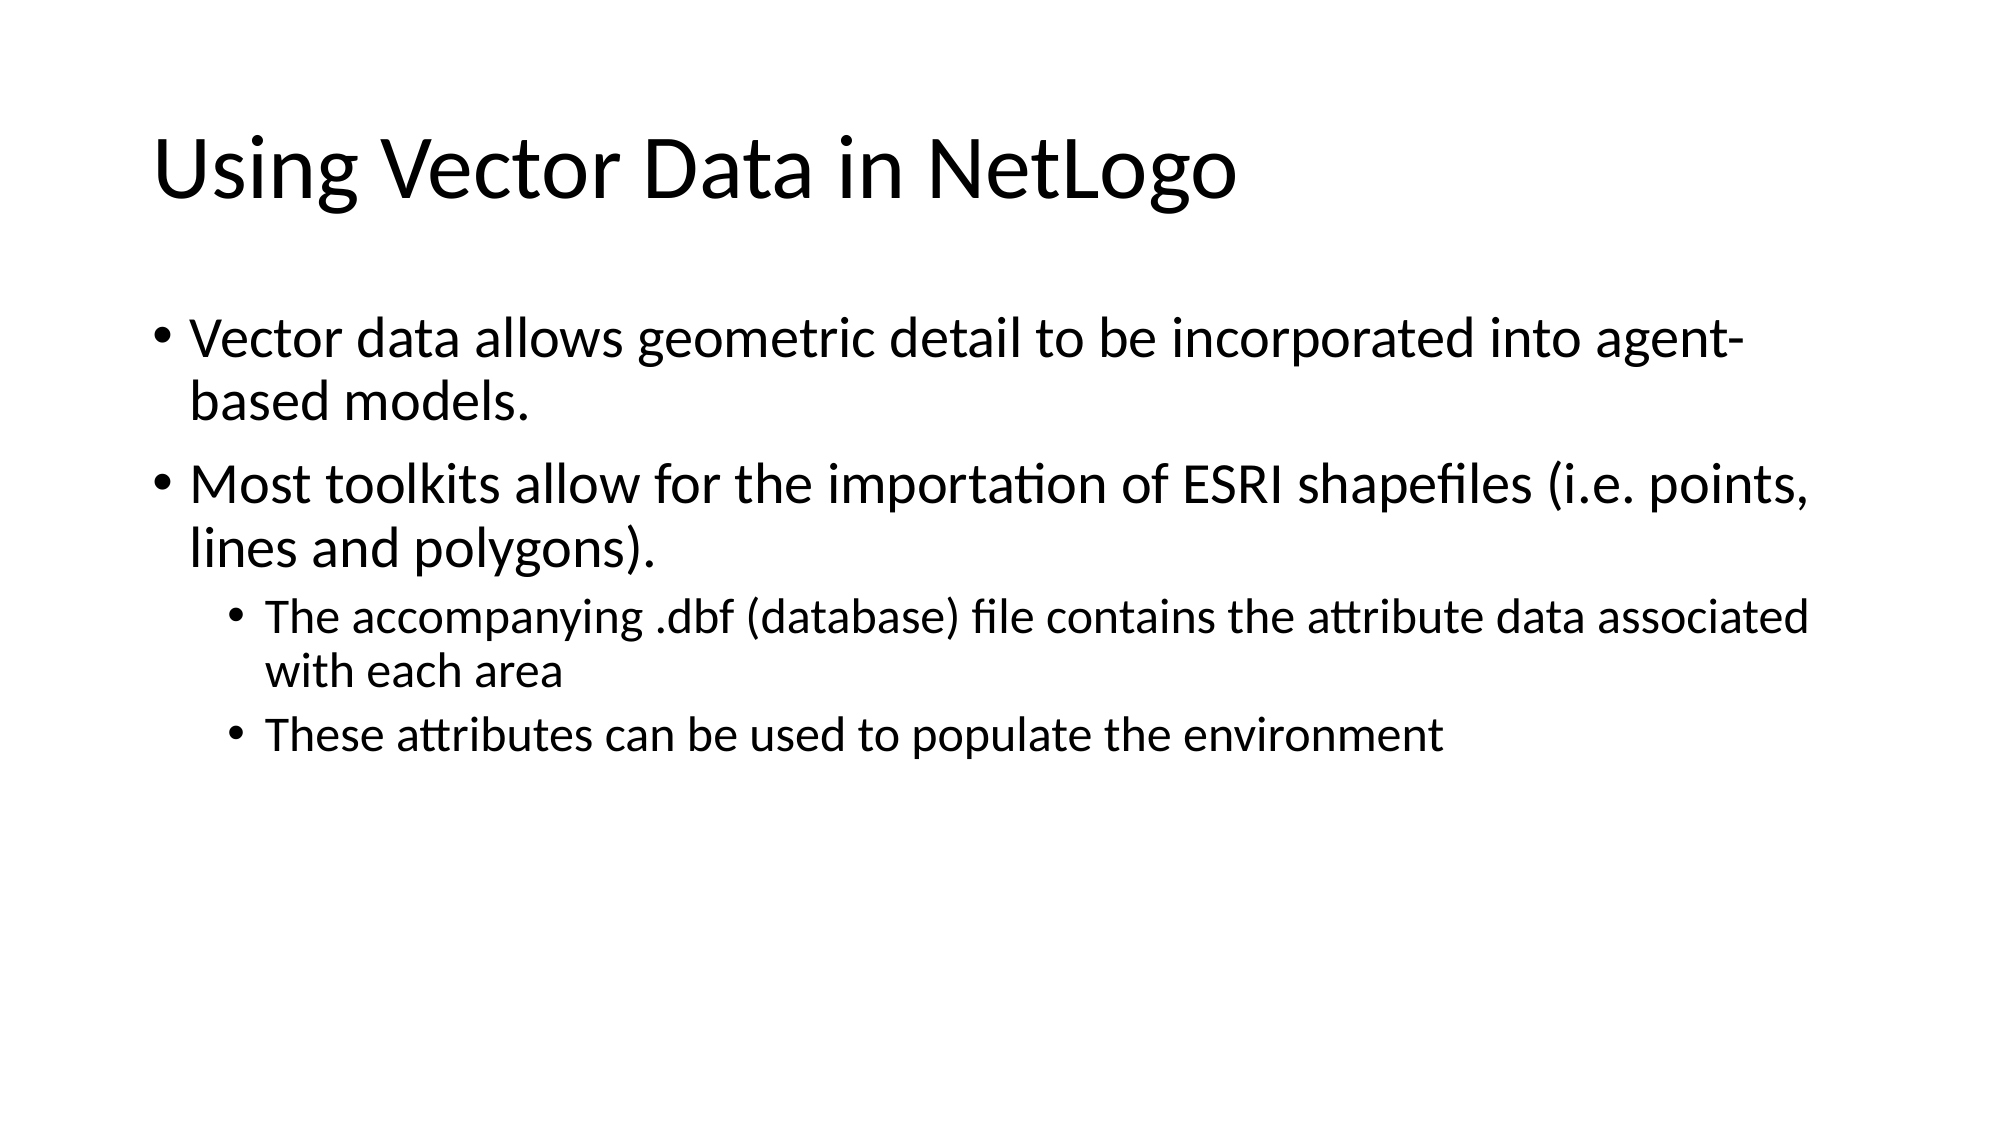

# Using Vector Data in NetLogo
Vector data allows geometric detail to be incorporated into agent-based models.
Most toolkits allow for the importation of ESRI shapefiles (i.e. points, lines and polygons).
The accompanying .dbf (database) file contains the attribute data associated with each area
These attributes can be used to populate the environment